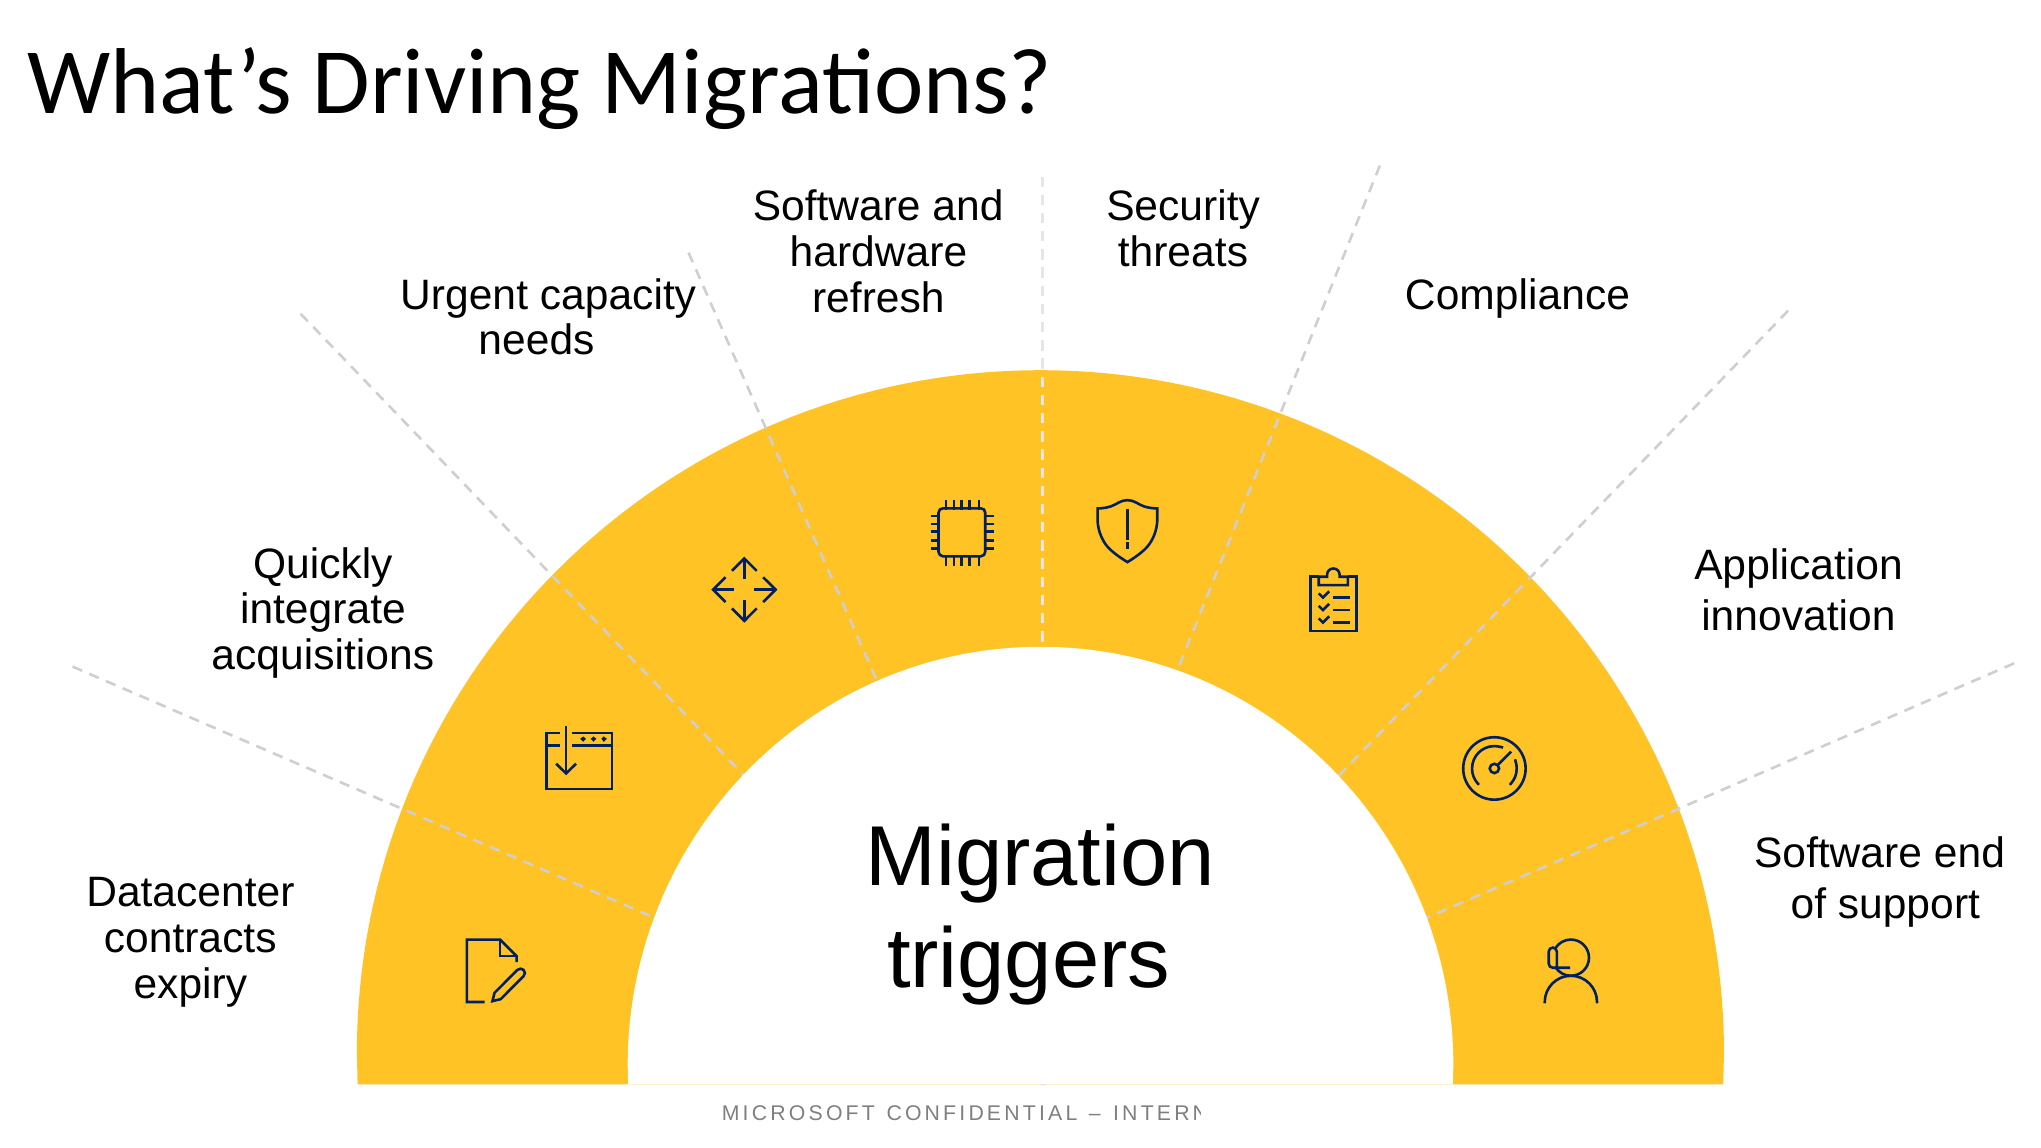

# What’s Driving Migrations?
Security threats

Software and hardware refresh

Urgent capacity needs

Compliance

Application innovation

Quickly integrate acquisitions

Migration triggers
Software end
of support

Datacenter contracts expiry